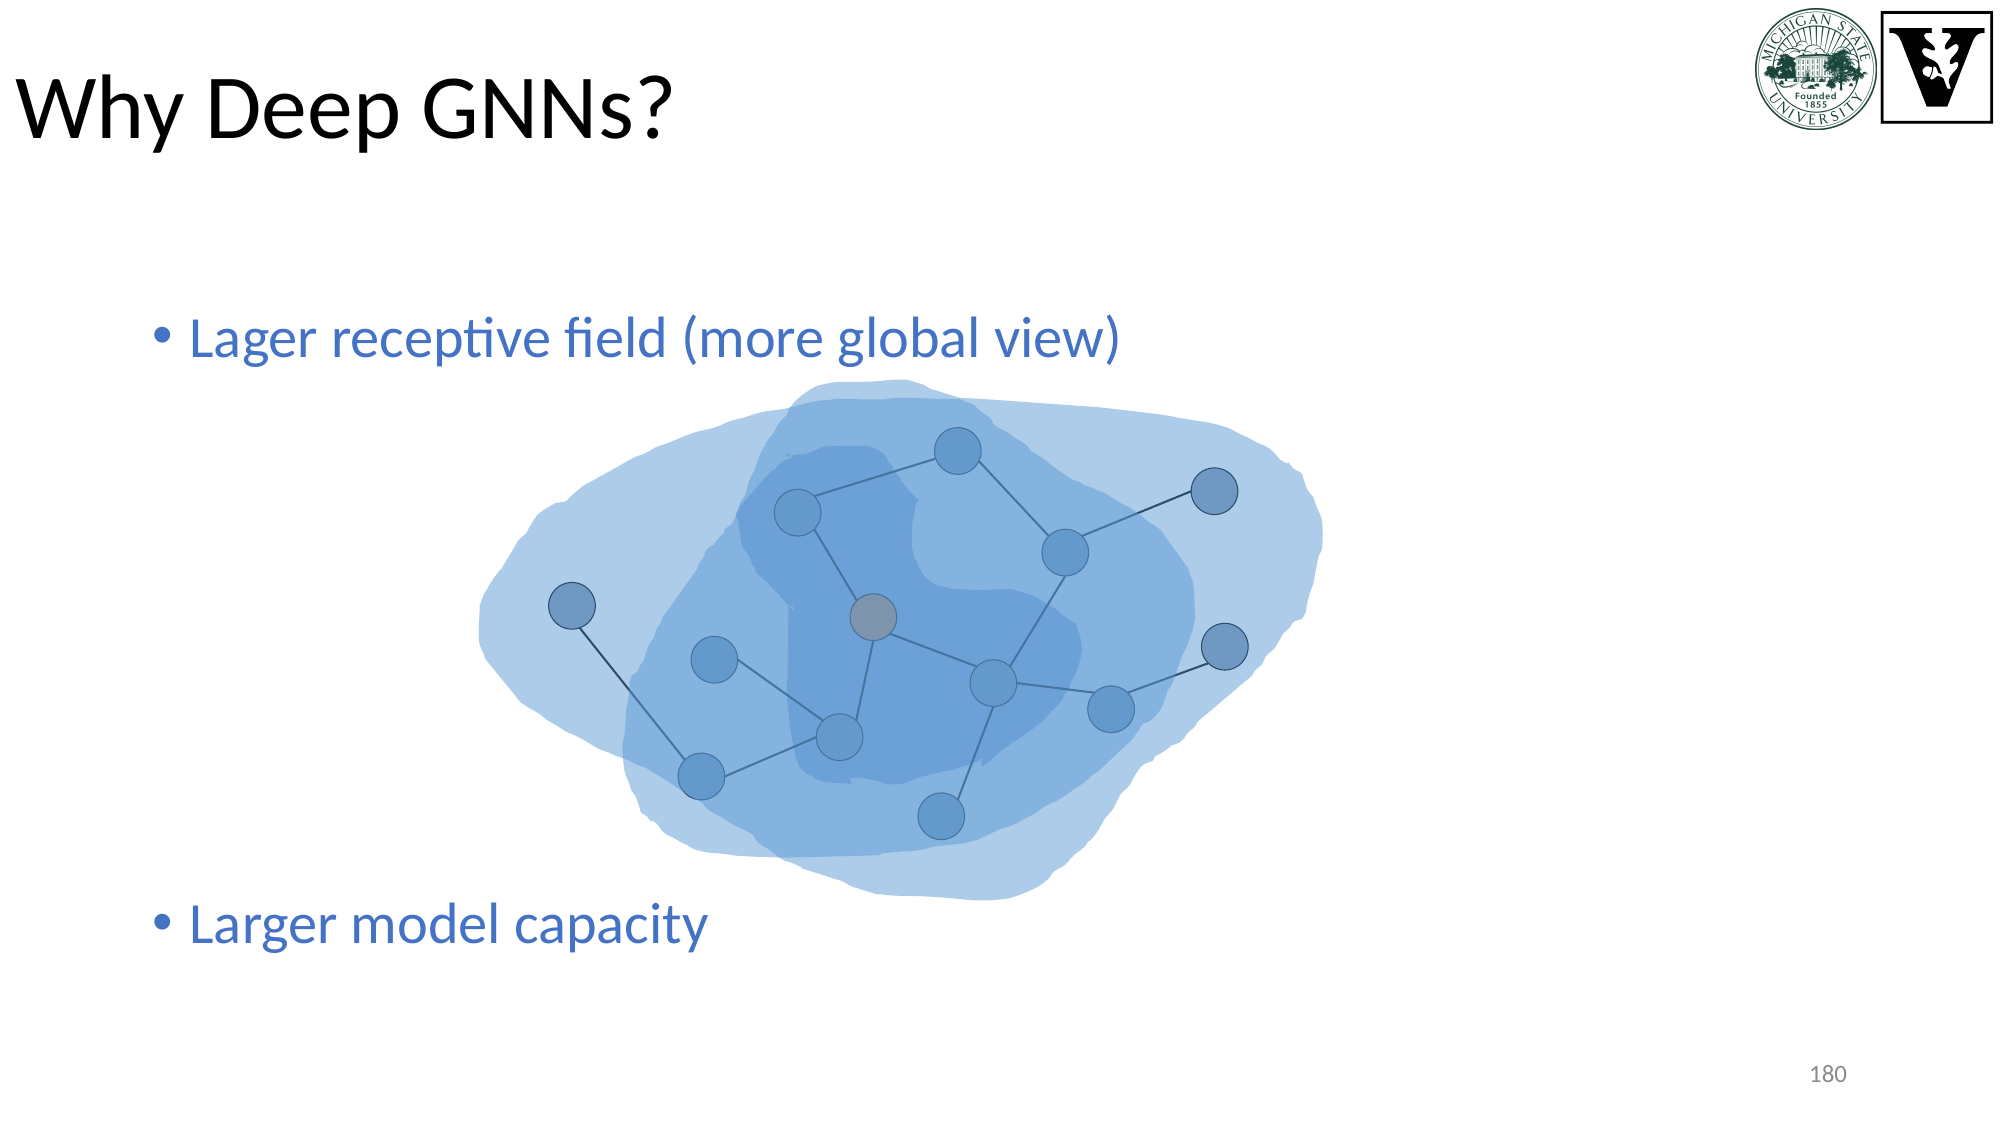

# Why Deep GNNs?
Lager receptive field (more global view)

Larger model capacity

180